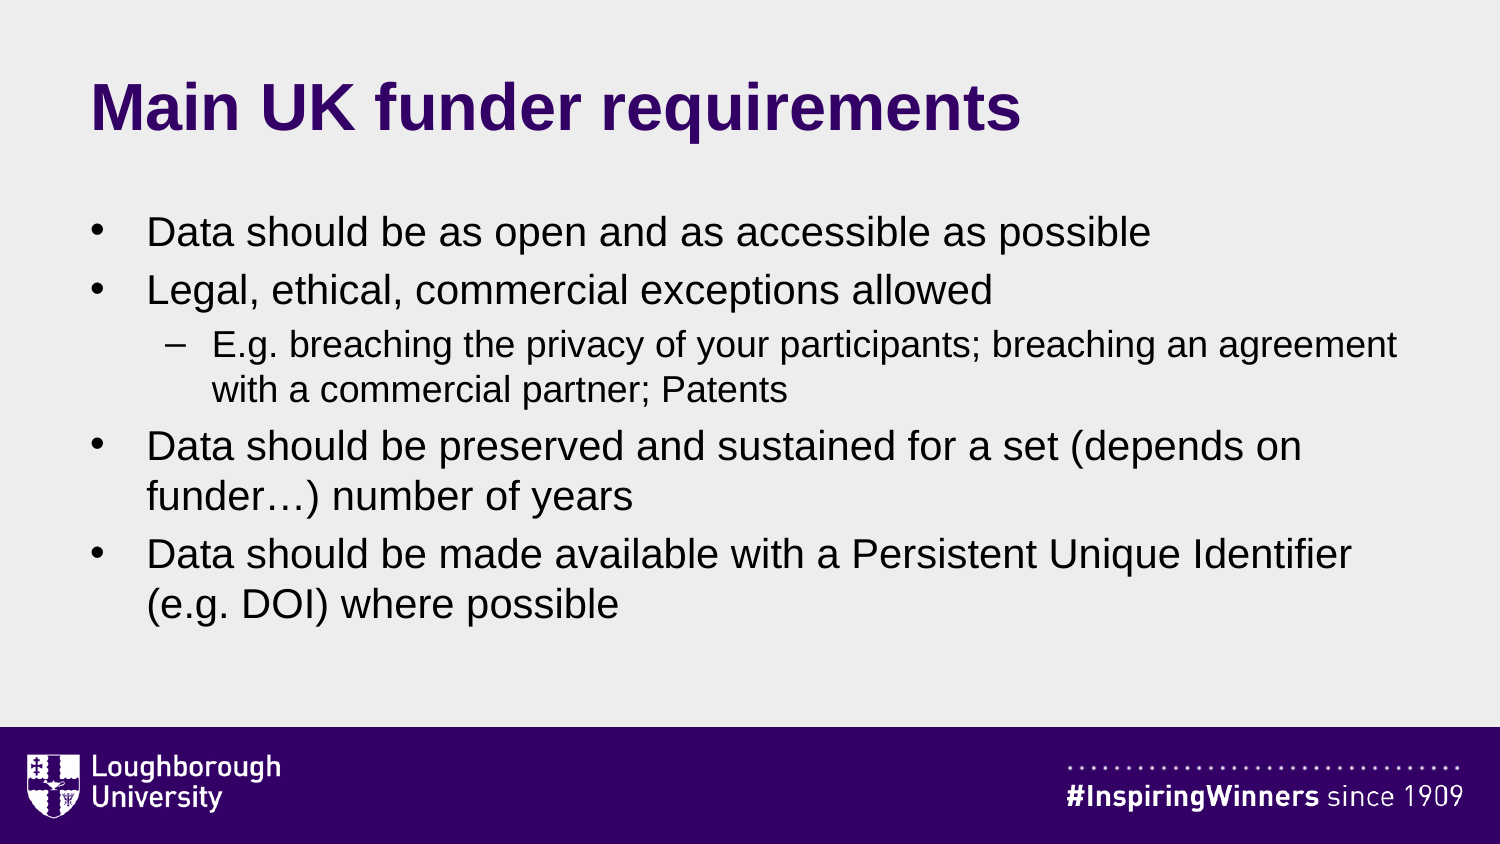

# Main UK funder requirements
Data should be as open and as accessible as possible
Legal, ethical, commercial exceptions allowed
E.g. breaching the privacy of your participants; breaching an agreement with a commercial partner; Patents
Data should be preserved and sustained for a set (depends on funder…) number of years
Data should be made available with a Persistent Unique Identifier (e.g. DOI) where possible